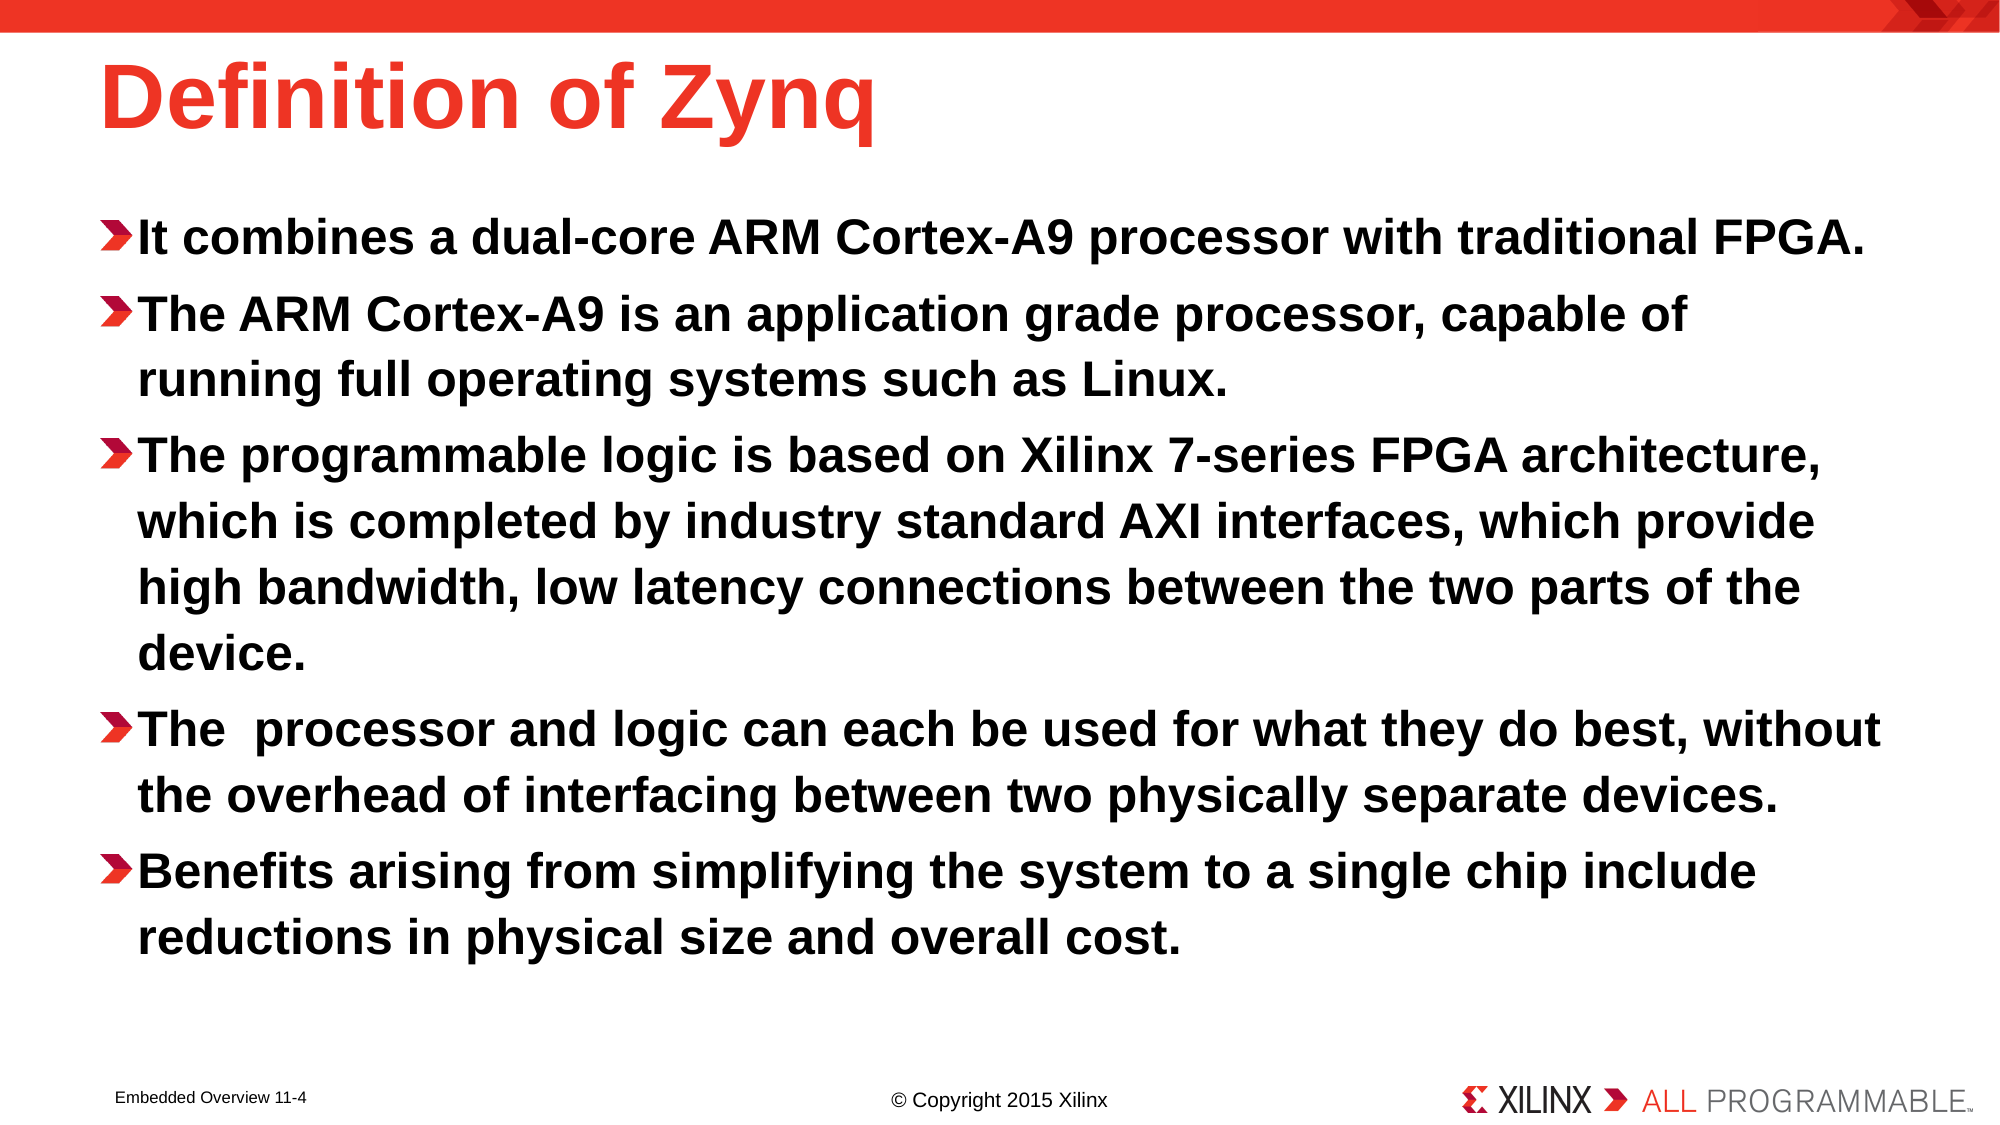

# Definition of Zynq
It combines a dual-core ARM Cortex-A9 processor with traditional FPGA.
The ARM Cortex-A9 is an application grade processor, capable of running full operating systems such as Linux.
The programmable logic is based on Xilinx 7-series FPGA architecture, which is completed by industry standard AXI interfaces, which provide high bandwidth, low latency connections between the two parts of the device.
The  processor and logic can each be used for what they do best, without the overhead of interfacing between two physically separate devices.
Benefits arising from simplifying the system to a single chip include reductions in physical size and overall cost.
Embedded Overview 11-4
© Copyright 2015 Xilinx